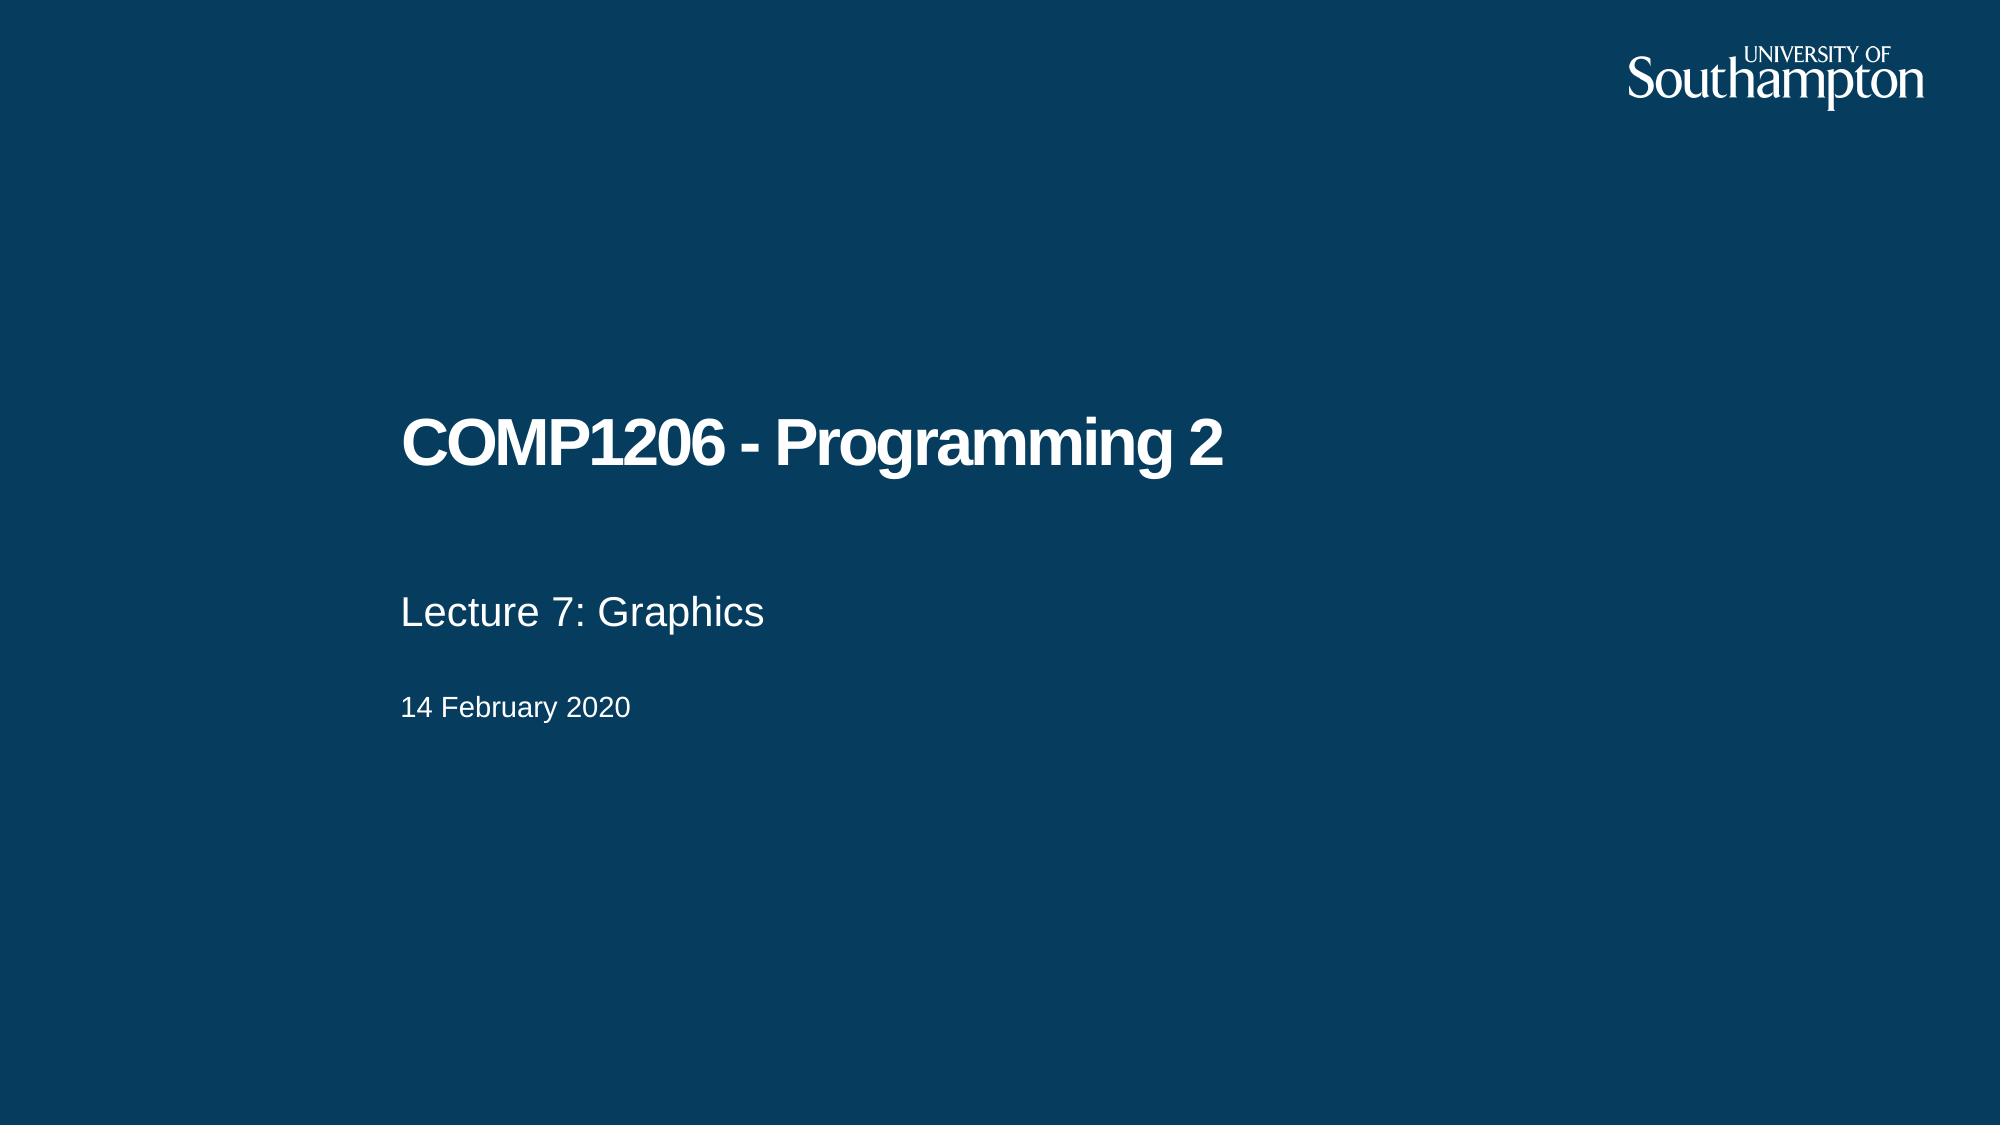

# COMP1206 - Programming 2
Lecture 7: Graphics
14 February 2020